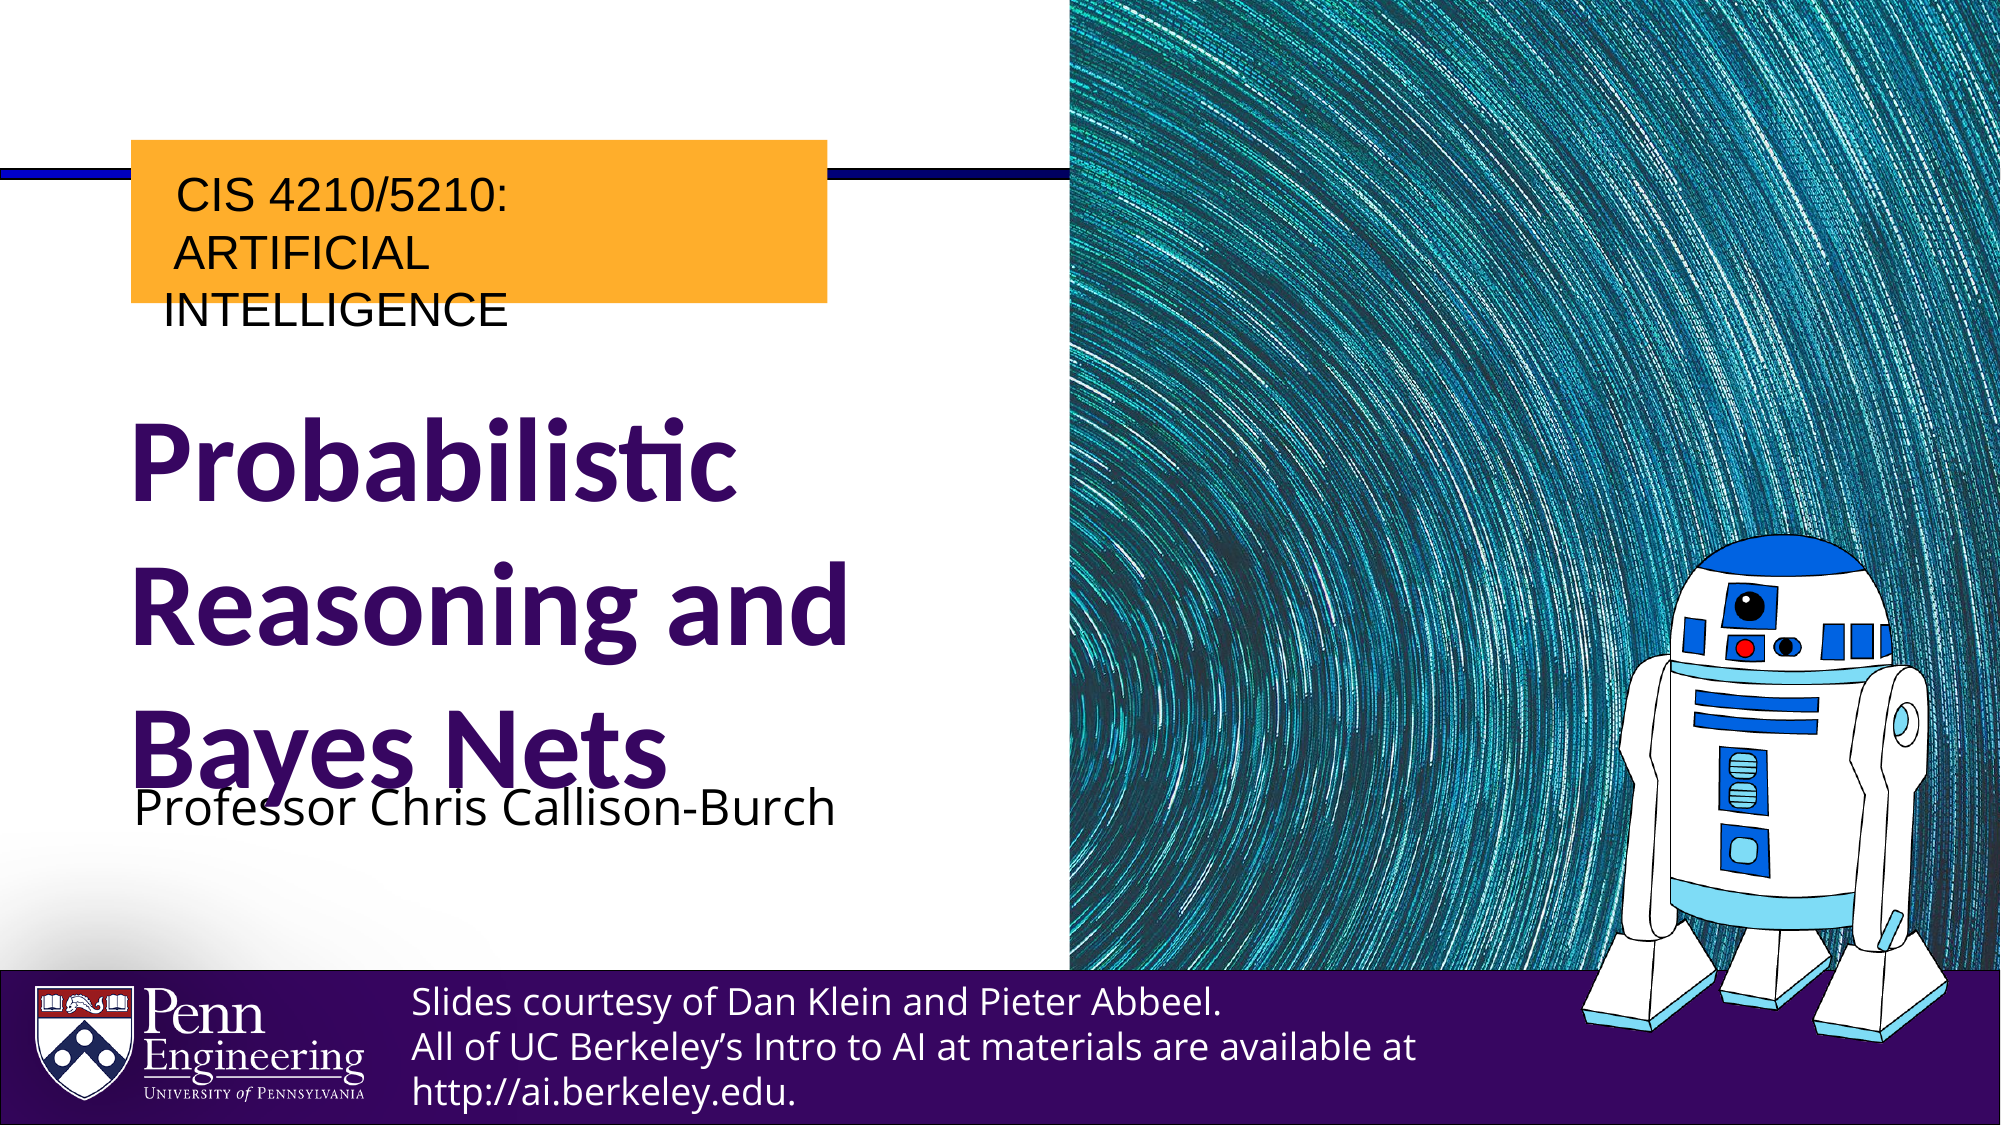

Probabilistic Reasoning and Bayes Nets
Slides courtesy of Dan Klein and Pieter Abbeel.
All of UC Berkeley’s Intro to AI at materials are available at http://ai.berkeley.edu.